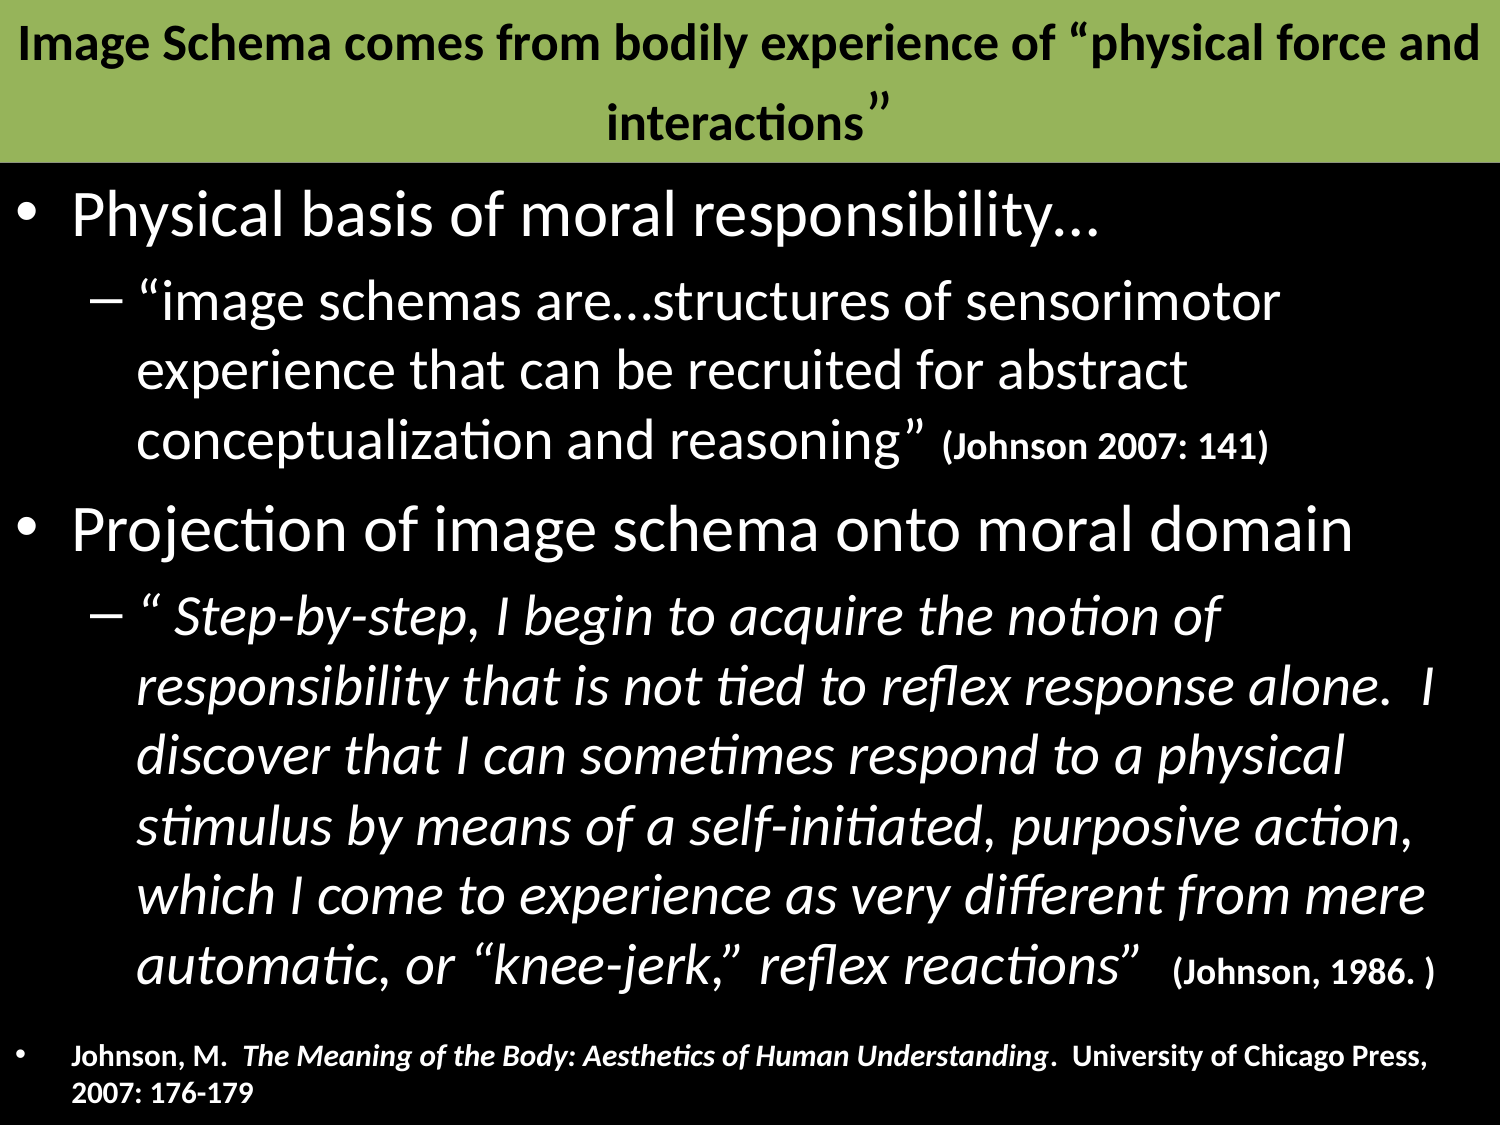

# Image Schema comes from bodily experience of “physical force and interactions”
Physical basis of moral responsibility…
“image schemas are…structures of sensorimotor experience that can be recruited for abstract conceptualization and reasoning” (Johnson 2007: 141)
Projection of image schema onto moral domain
“ Step-by-step, I begin to acquire the notion of responsibility that is not tied to reflex response alone.  I discover that I can sometimes respond to a physical stimulus by means of a self-initiated, purposive action, which I come to experience as very different from mere automatic, or “knee-jerk,” reflex reactions”  (Johnson, 1986. )

Johnson, M.  The Meaning of the Body: Aesthetics of Human Understanding.  University of Chicago Press, 2007: 176-179